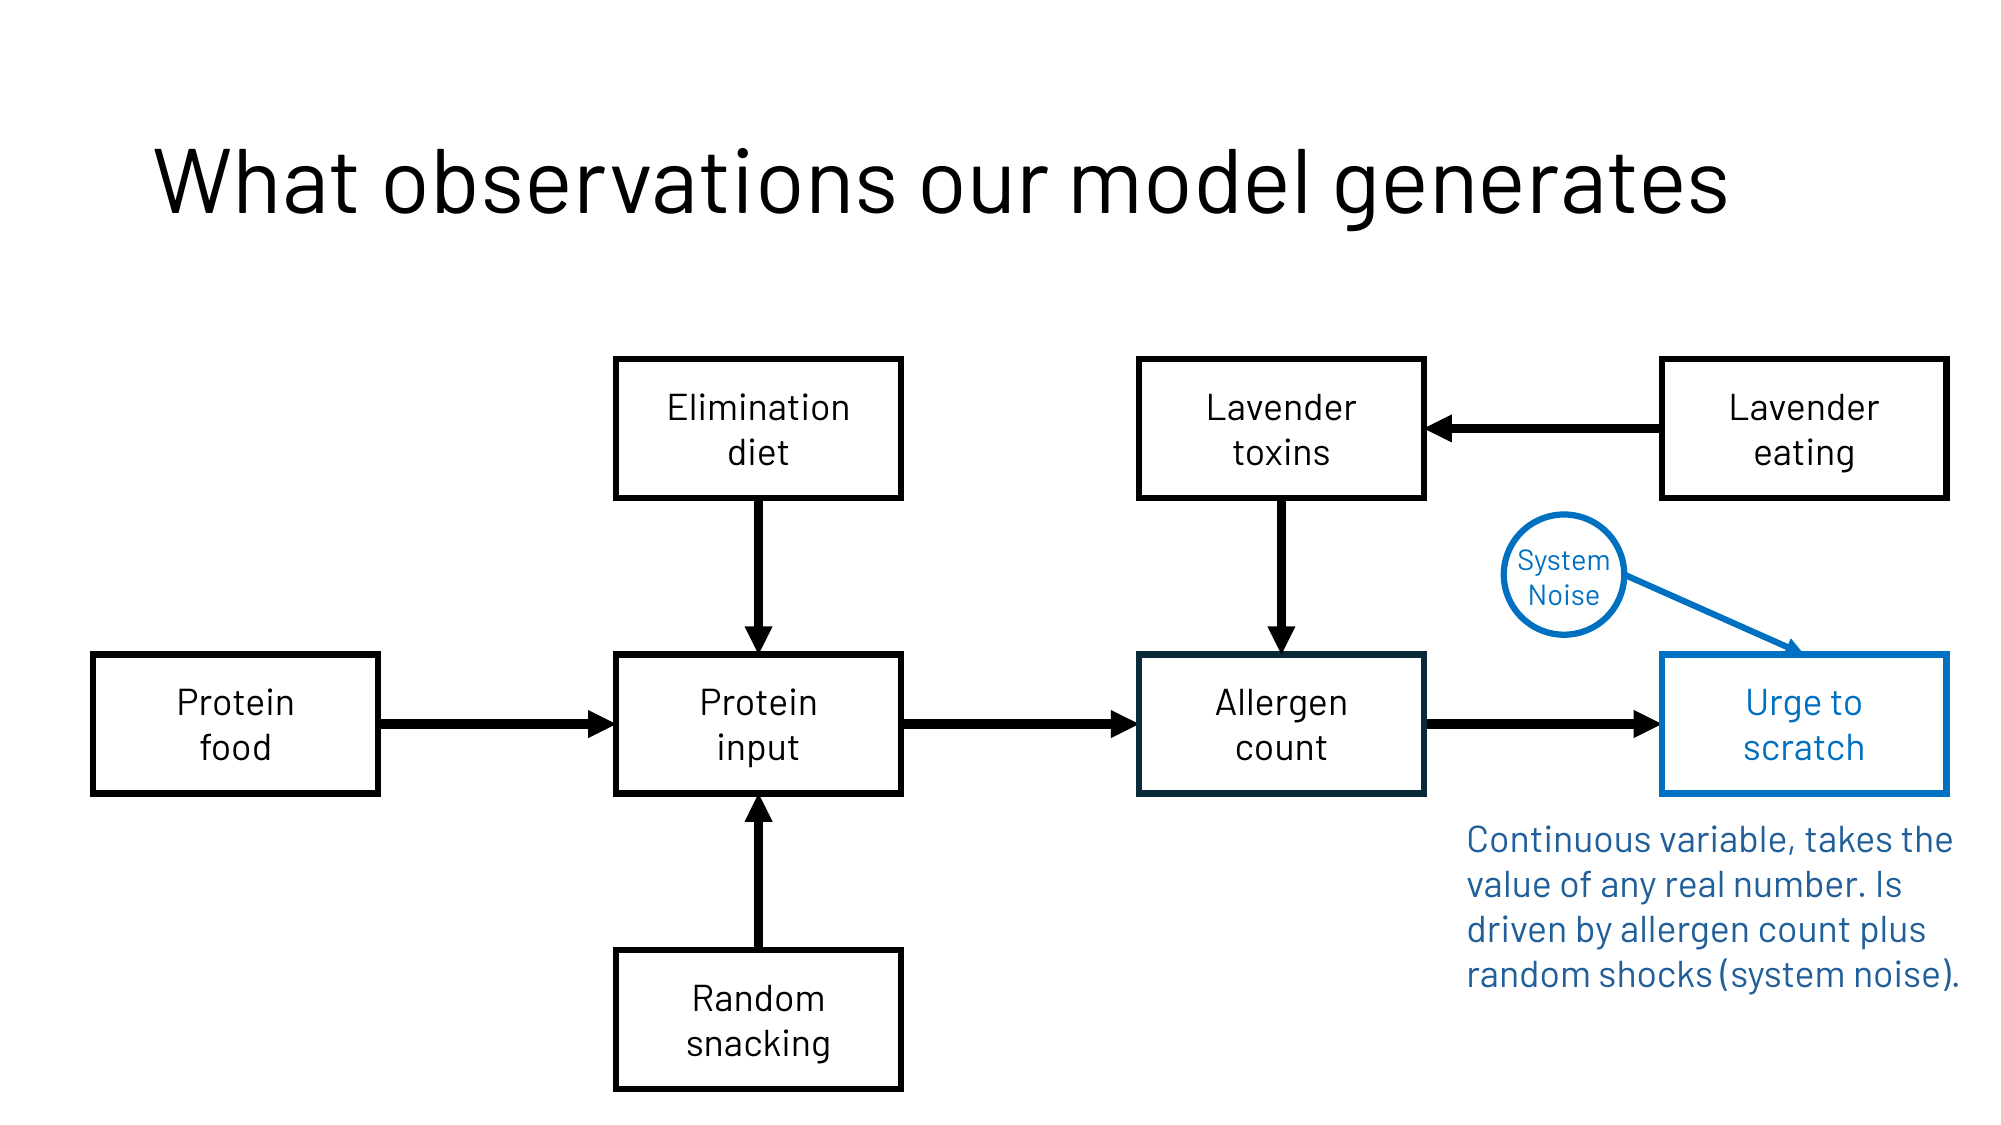

# What observations our model generates

Elimination diet
Lavender toxins
Lavender eating

System Noise

Allergen count
Urge to scratch
Protein food
Protein input
Continuous variable, takes the value of any real number. Is driven by allergen count plus random shocks (system noise).

Random snacking